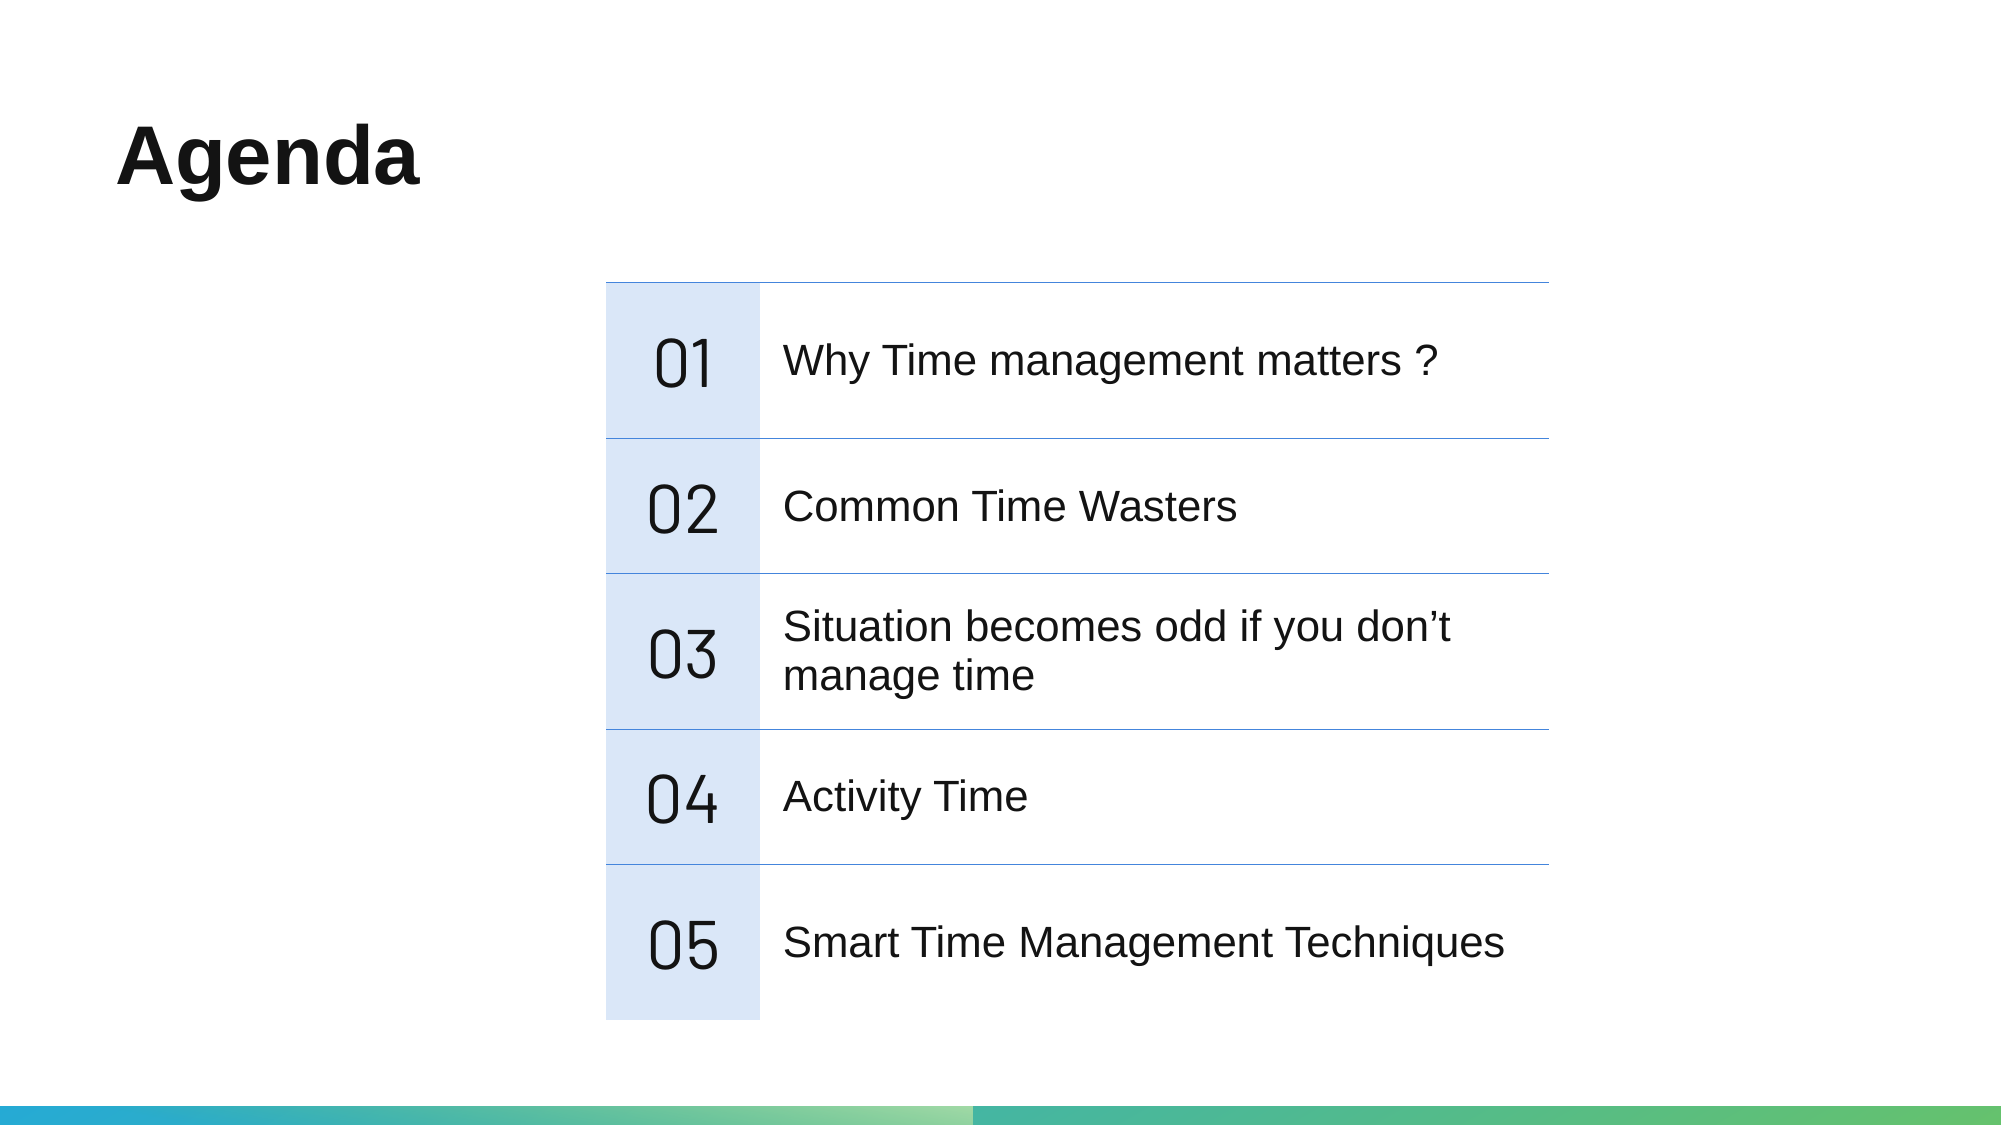

Agenda
| 01 | Why Time management matters ? |
| --- | --- |
| 02 | Common Time Wasters |
| 03 | Situation becomes odd if you don’t manage time |
| 04 | Activity Time |
| 05 | Smart Time Management Techniques |